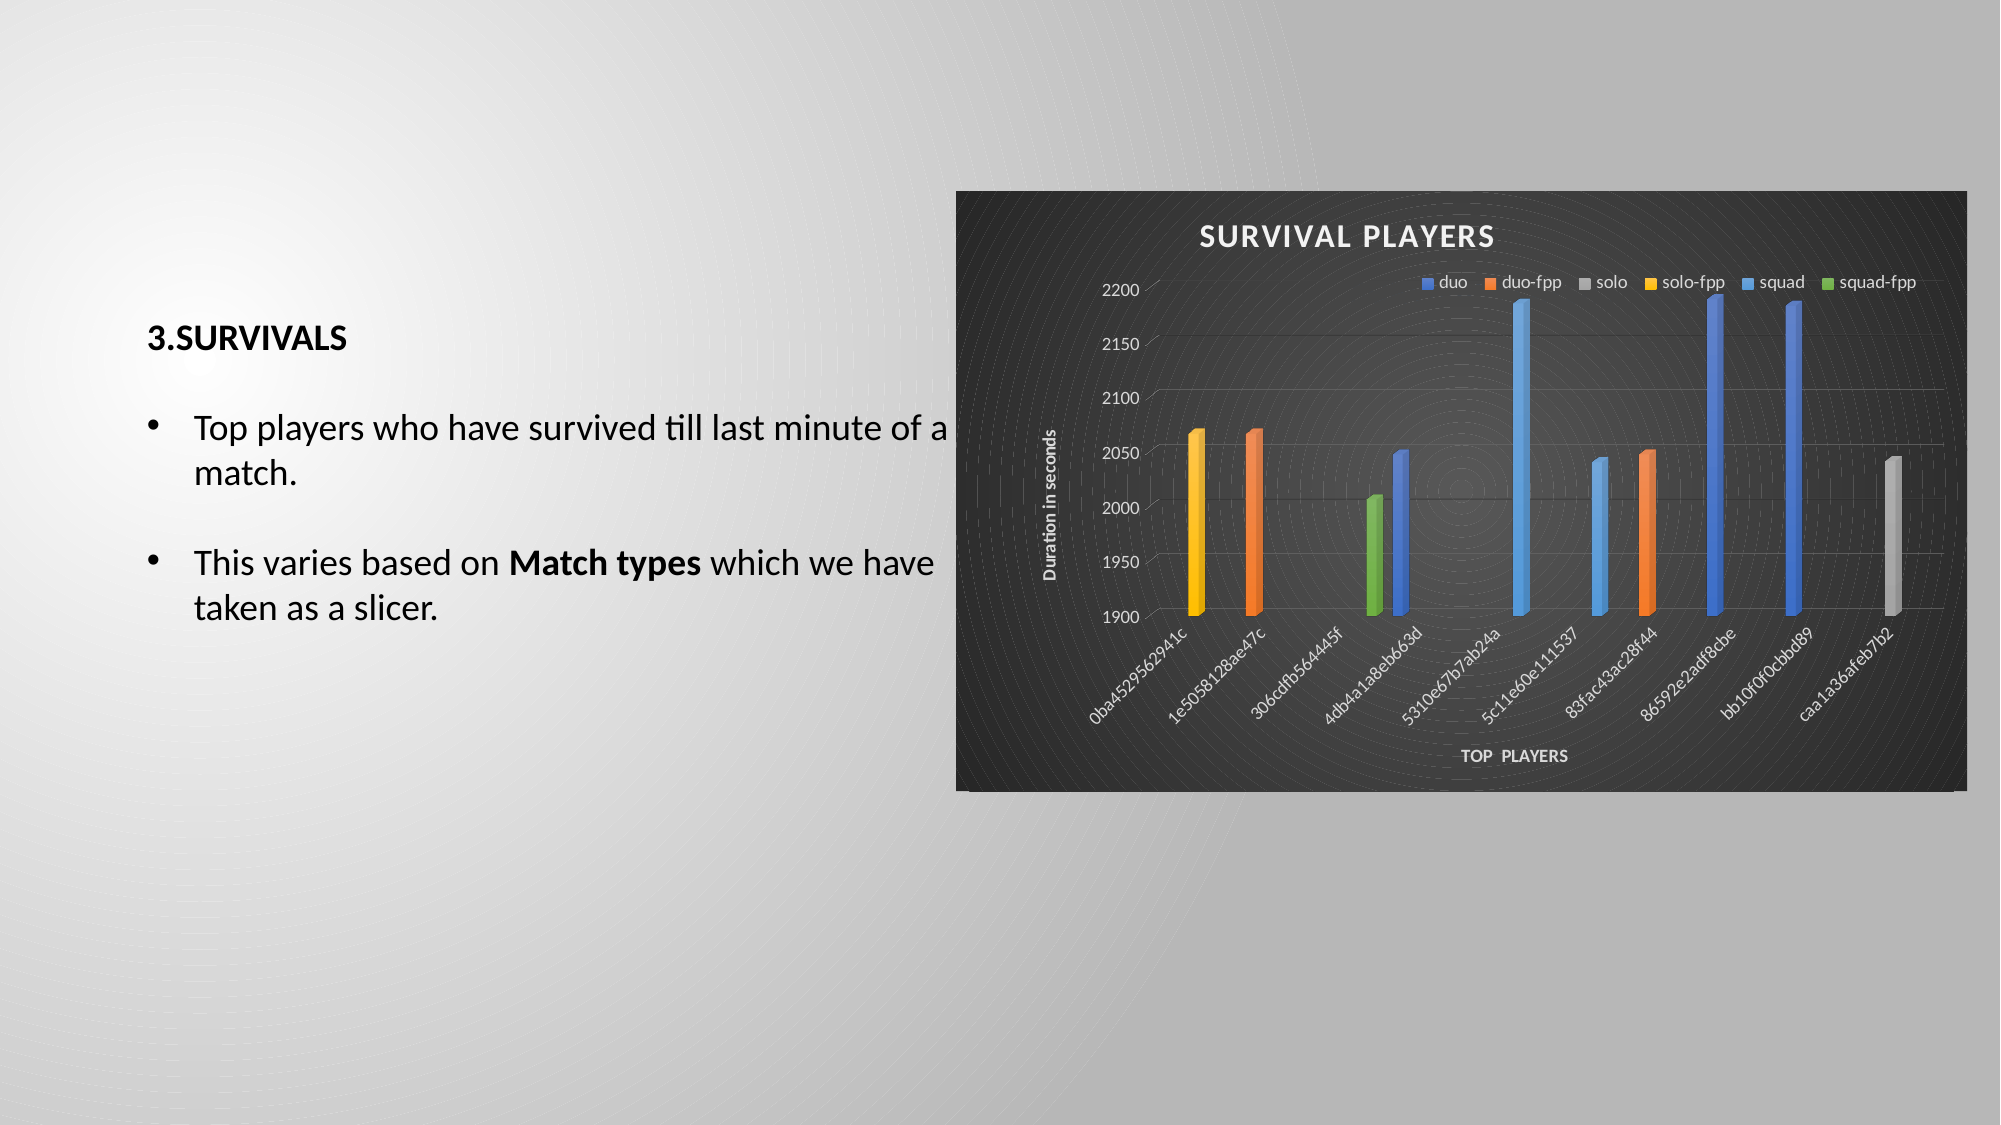

[unsupported chart]

[unsupported chart]

3.SURVIVALS

Top players who have survived till last minute of a match.

This varies based on Match types which we have taken as a slicer.